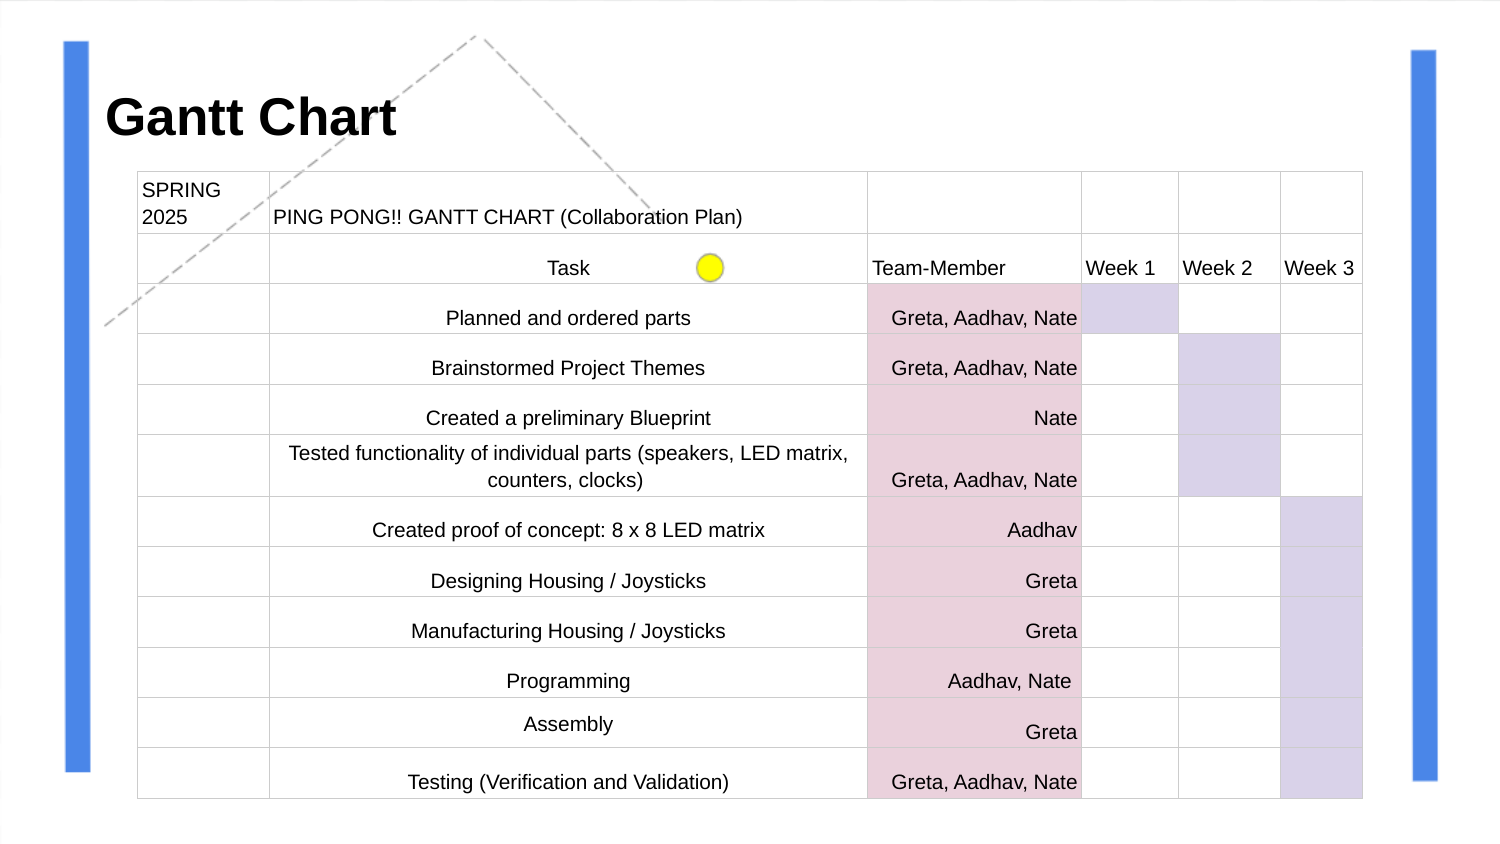

# Gantt Chart
| SPRING 2025 | PING PONG!! GANTT CHART (Collaboration Plan) |  |  |  |  |
| --- | --- | --- | --- | --- | --- |
|  | Task | Team-Member | Week 1 | Week 2 | Week 3 |
|  | Planned and ordered parts | Greta, Aadhav, Nate |  |  |  |
|  | Brainstormed Project Themes | Greta, Aadhav, Nate |  |  |  |
|  | Created a preliminary Blueprint | Nate |  |  |  |
|  | Tested functionality of individual parts (speakers, LED matrix, counters, clocks) | Greta, Aadhav, Nate |  |  |  |
|  | Created proof of concept: 8 x 8 LED matrix | Aadhav |  |  |  |
|  | Designing Housing / Joysticks | Greta |  |  |  |
|  | Manufacturing Housing / Joysticks | Greta |  |  |  |
|  | Programming | Aadhav, Nate |  |  |  |
|  | Assembly | Greta |  |  |  |
|  | Testing (Verification and Validation) | Greta, Aadhav, Nate |  |  |  |